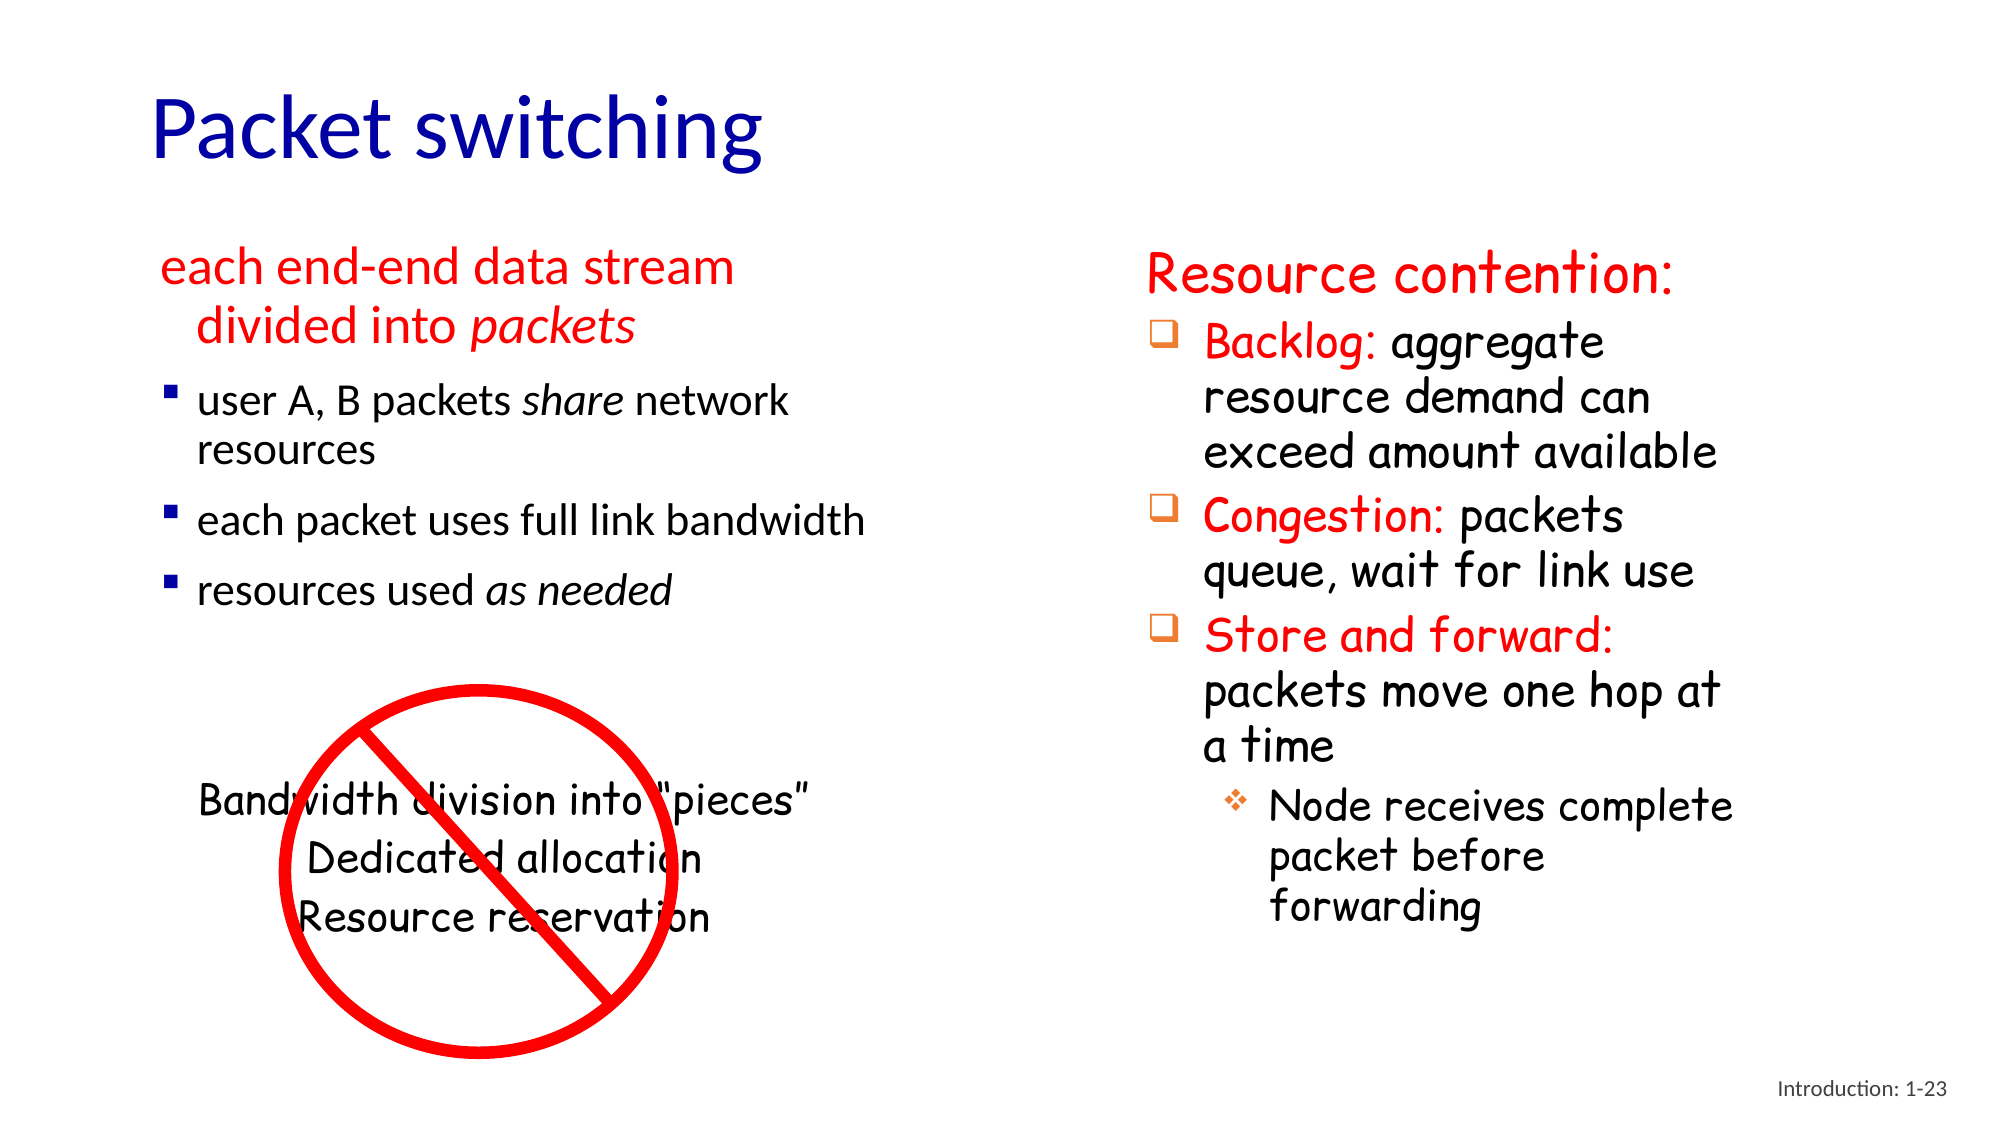

# Packet switching
each end-end data stream divided into packets
user A, B packets share network resources
each packet uses full link bandwidth
resources used as needed

Resource contention:
Backlog: aggregate resource demand can exceed amount available
Congestion: packets queue, wait for link use
Store and forward: packets move one hop at a time
Node receives complete packet before forwarding

Bandwidth division into “pieces”
Dedicated allocation
Resource reservation
Introduction: 1-23